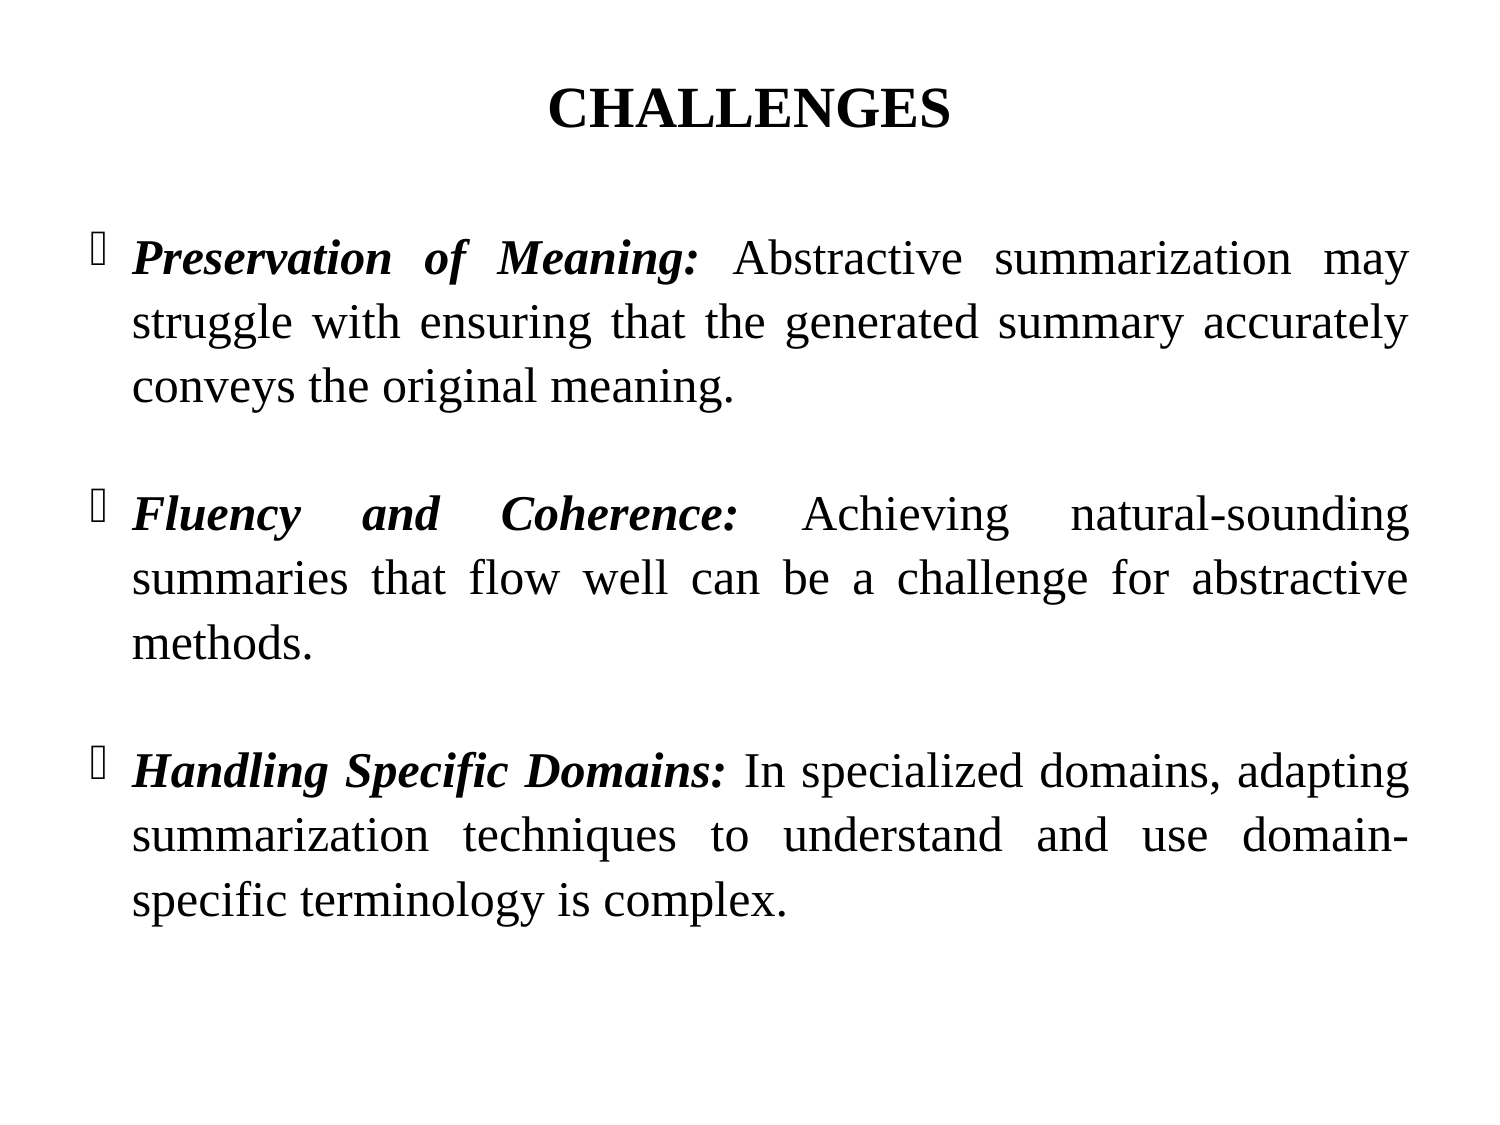

# CHALLENGES
Preservation of Meaning: Abstractive summarization may struggle with ensuring that the generated summary accurately conveys the original meaning.

Fluency and Coherence: Achieving natural-sounding summaries that flow well can be a challenge for abstractive methods.

Handling Specific Domains: In specialized domains, adapting summarization techniques to understand and use domain-specific terminology is complex.